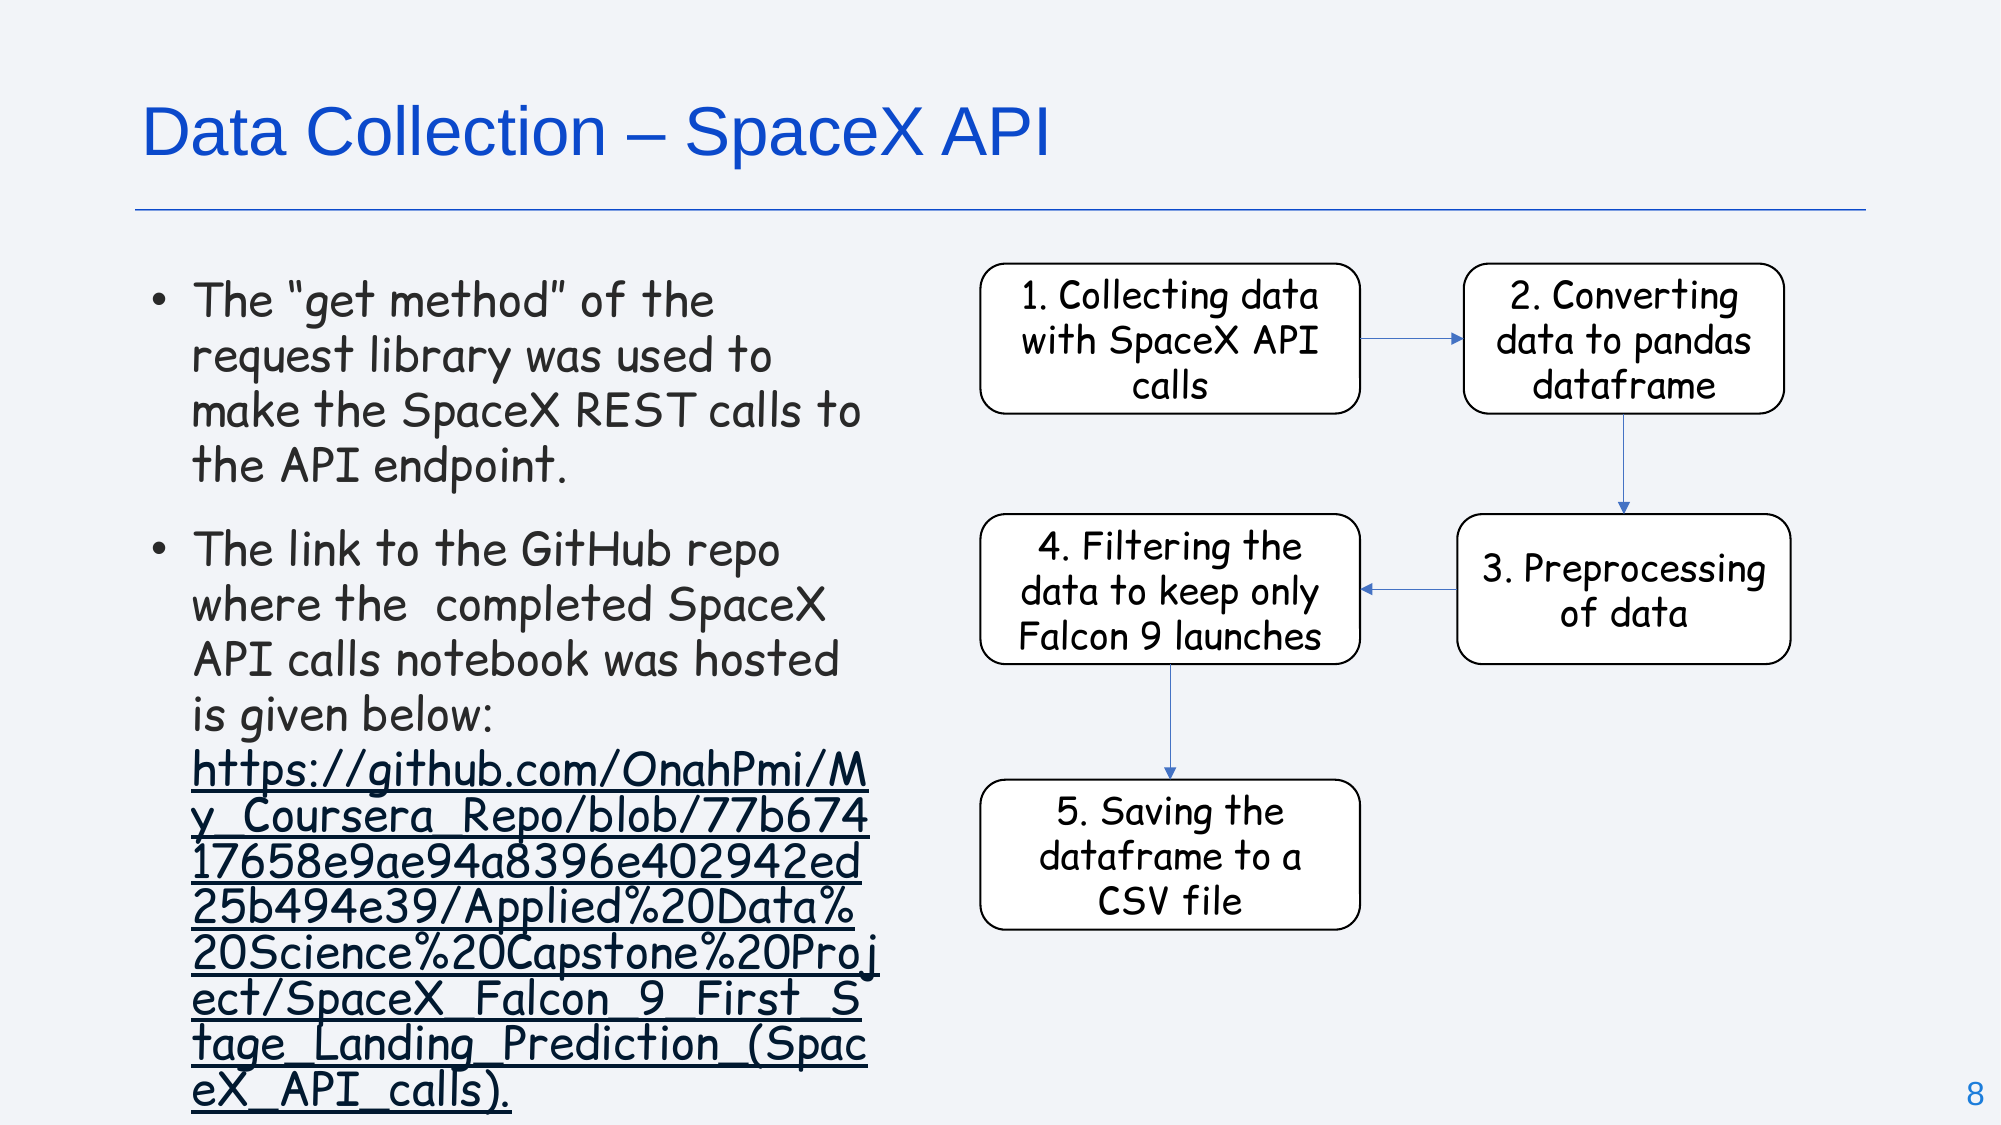

Data Collection – SpaceX API
The “get method” of the request library was used to make the SpaceX REST calls to the API endpoint.
The link to the GitHub repo where the  completed SpaceX API calls notebook was hosted is given below:
https://github.com/OnahPmi/My_Coursera_Repo/blob/77b67417658e9ae94a8396e402942ed25b494e39/Applied%20Data%20Science%20Capstone%20Project/SpaceX_Falcon_9_First_Stage_Landing_Prediction_(SpaceX_API_calls).ipynb

1. Collecting data with SpaceX API calls
2. Converting data to pandas dataframe
4. Filtering the data to keep only Falcon 9 launches
3. Preprocessing of data
5. Saving the dataframe to a CSV file
8